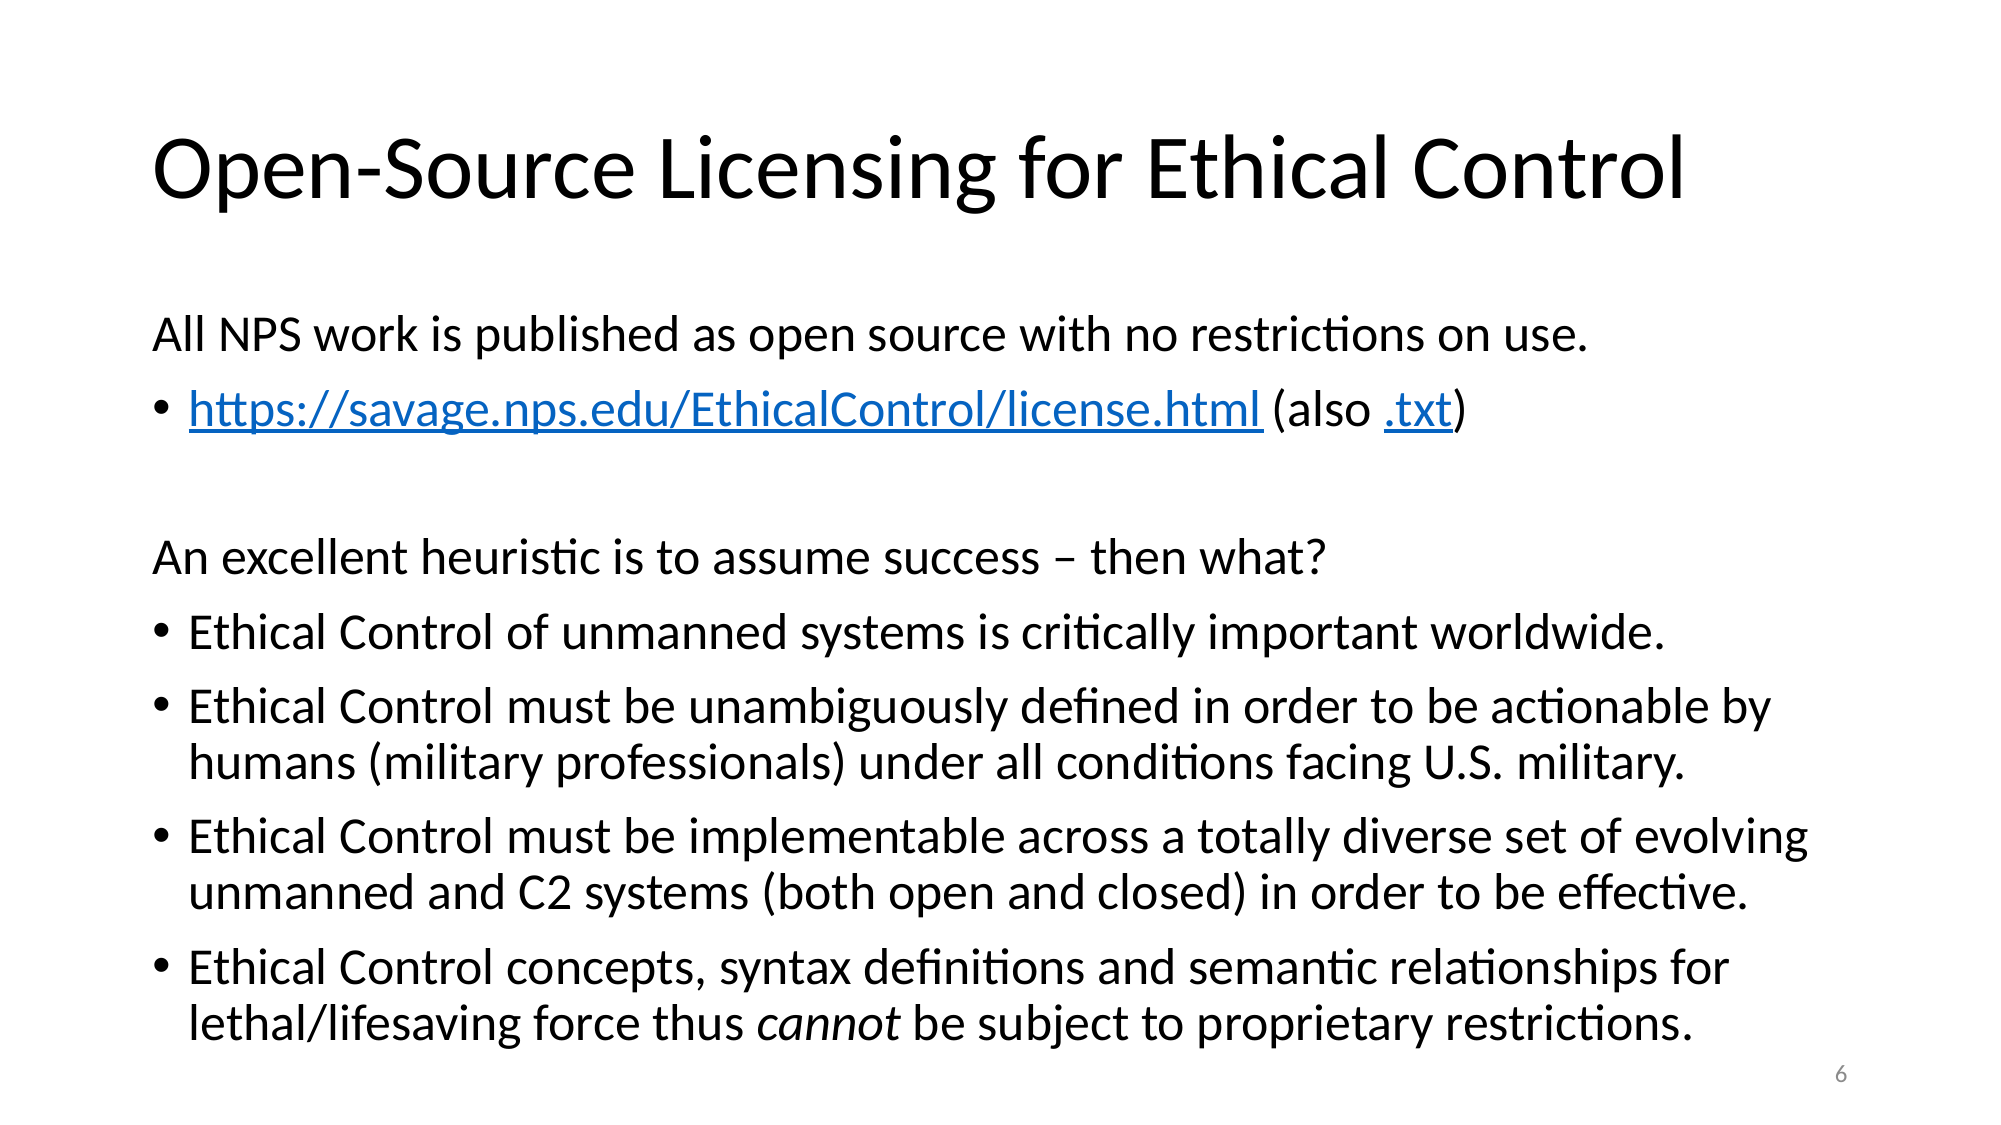

# Open-Source Licensing for Ethical Control
All NPS work is published as open source with no restrictions on use.
https://savage.nps.edu/EthicalControl/license.html (also .txt)

An excellent heuristic is to assume success – then what?
Ethical Control of unmanned systems is critically important worldwide.
Ethical Control must be unambiguously defined in order to be actionable by humans (military professionals) under all conditions facing U.S. military.
Ethical Control must be implementable across a totally diverse set of evolving unmanned and C2 systems (both open and closed) in order to be effective.
Ethical Control concepts, syntax definitions and semantic relationships for lethal/lifesaving force thus cannot be subject to proprietary restrictions.

6